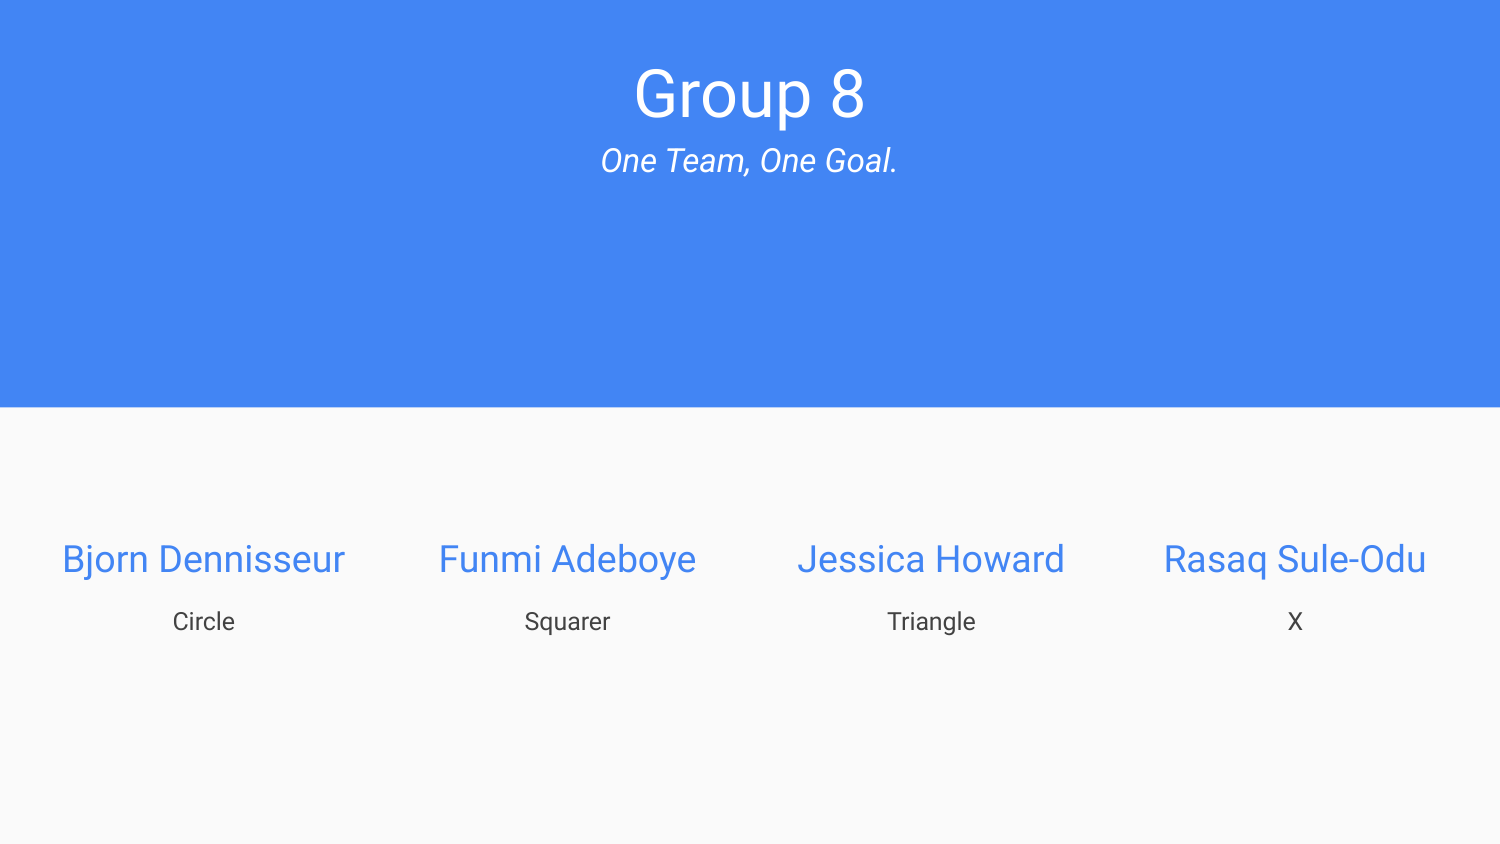

Group 8
One Team, One Goal.
Bjorn Dennisseur
Funmi Adeboye
Jessica Howard
Rasaq Sule-Odu
Circle
Squarer
Triangle
X